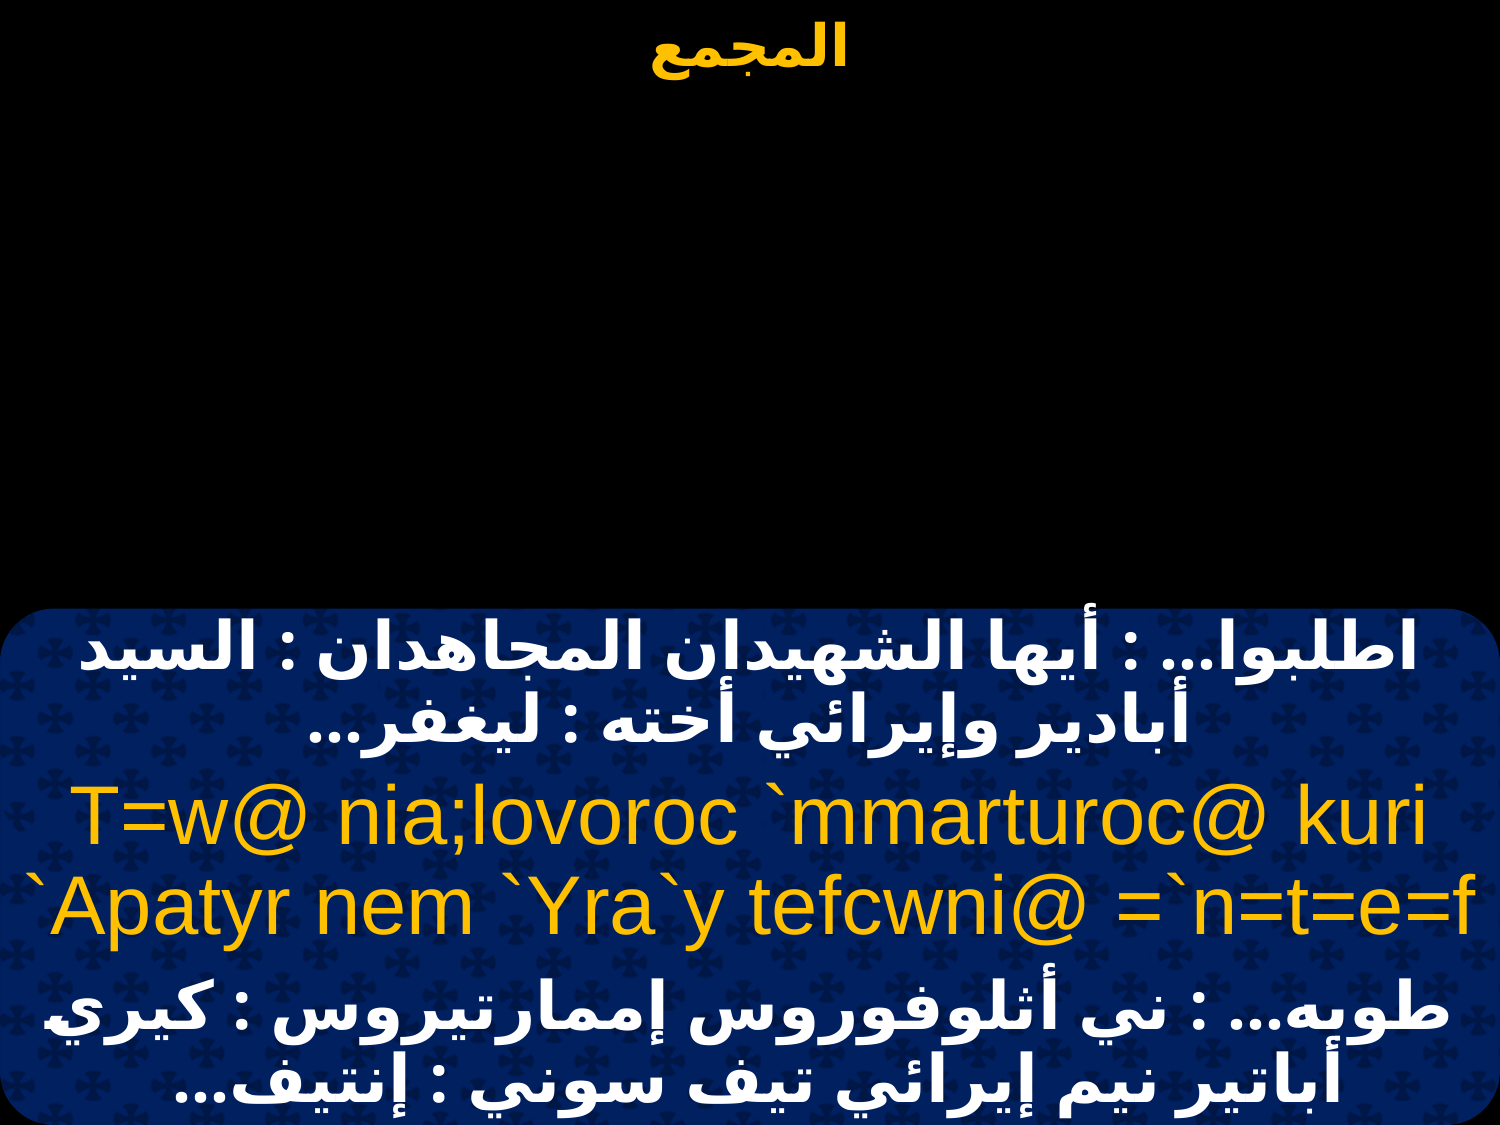

#
اطلبوا... : أيها الشهيدان المجاهدان : السيد أبادير وإيرائي أخته : ليغفر...
T=w@ nia;lovoroc `mmarturoc@ kuri `Apatyr nem `Yra`y tefcwni@ =`n=t=e=f
طوبه... : ني أثلوفوروس إممارتيروس : كيري أباتير نيم إيرائي تيف سوني : إنتيف...